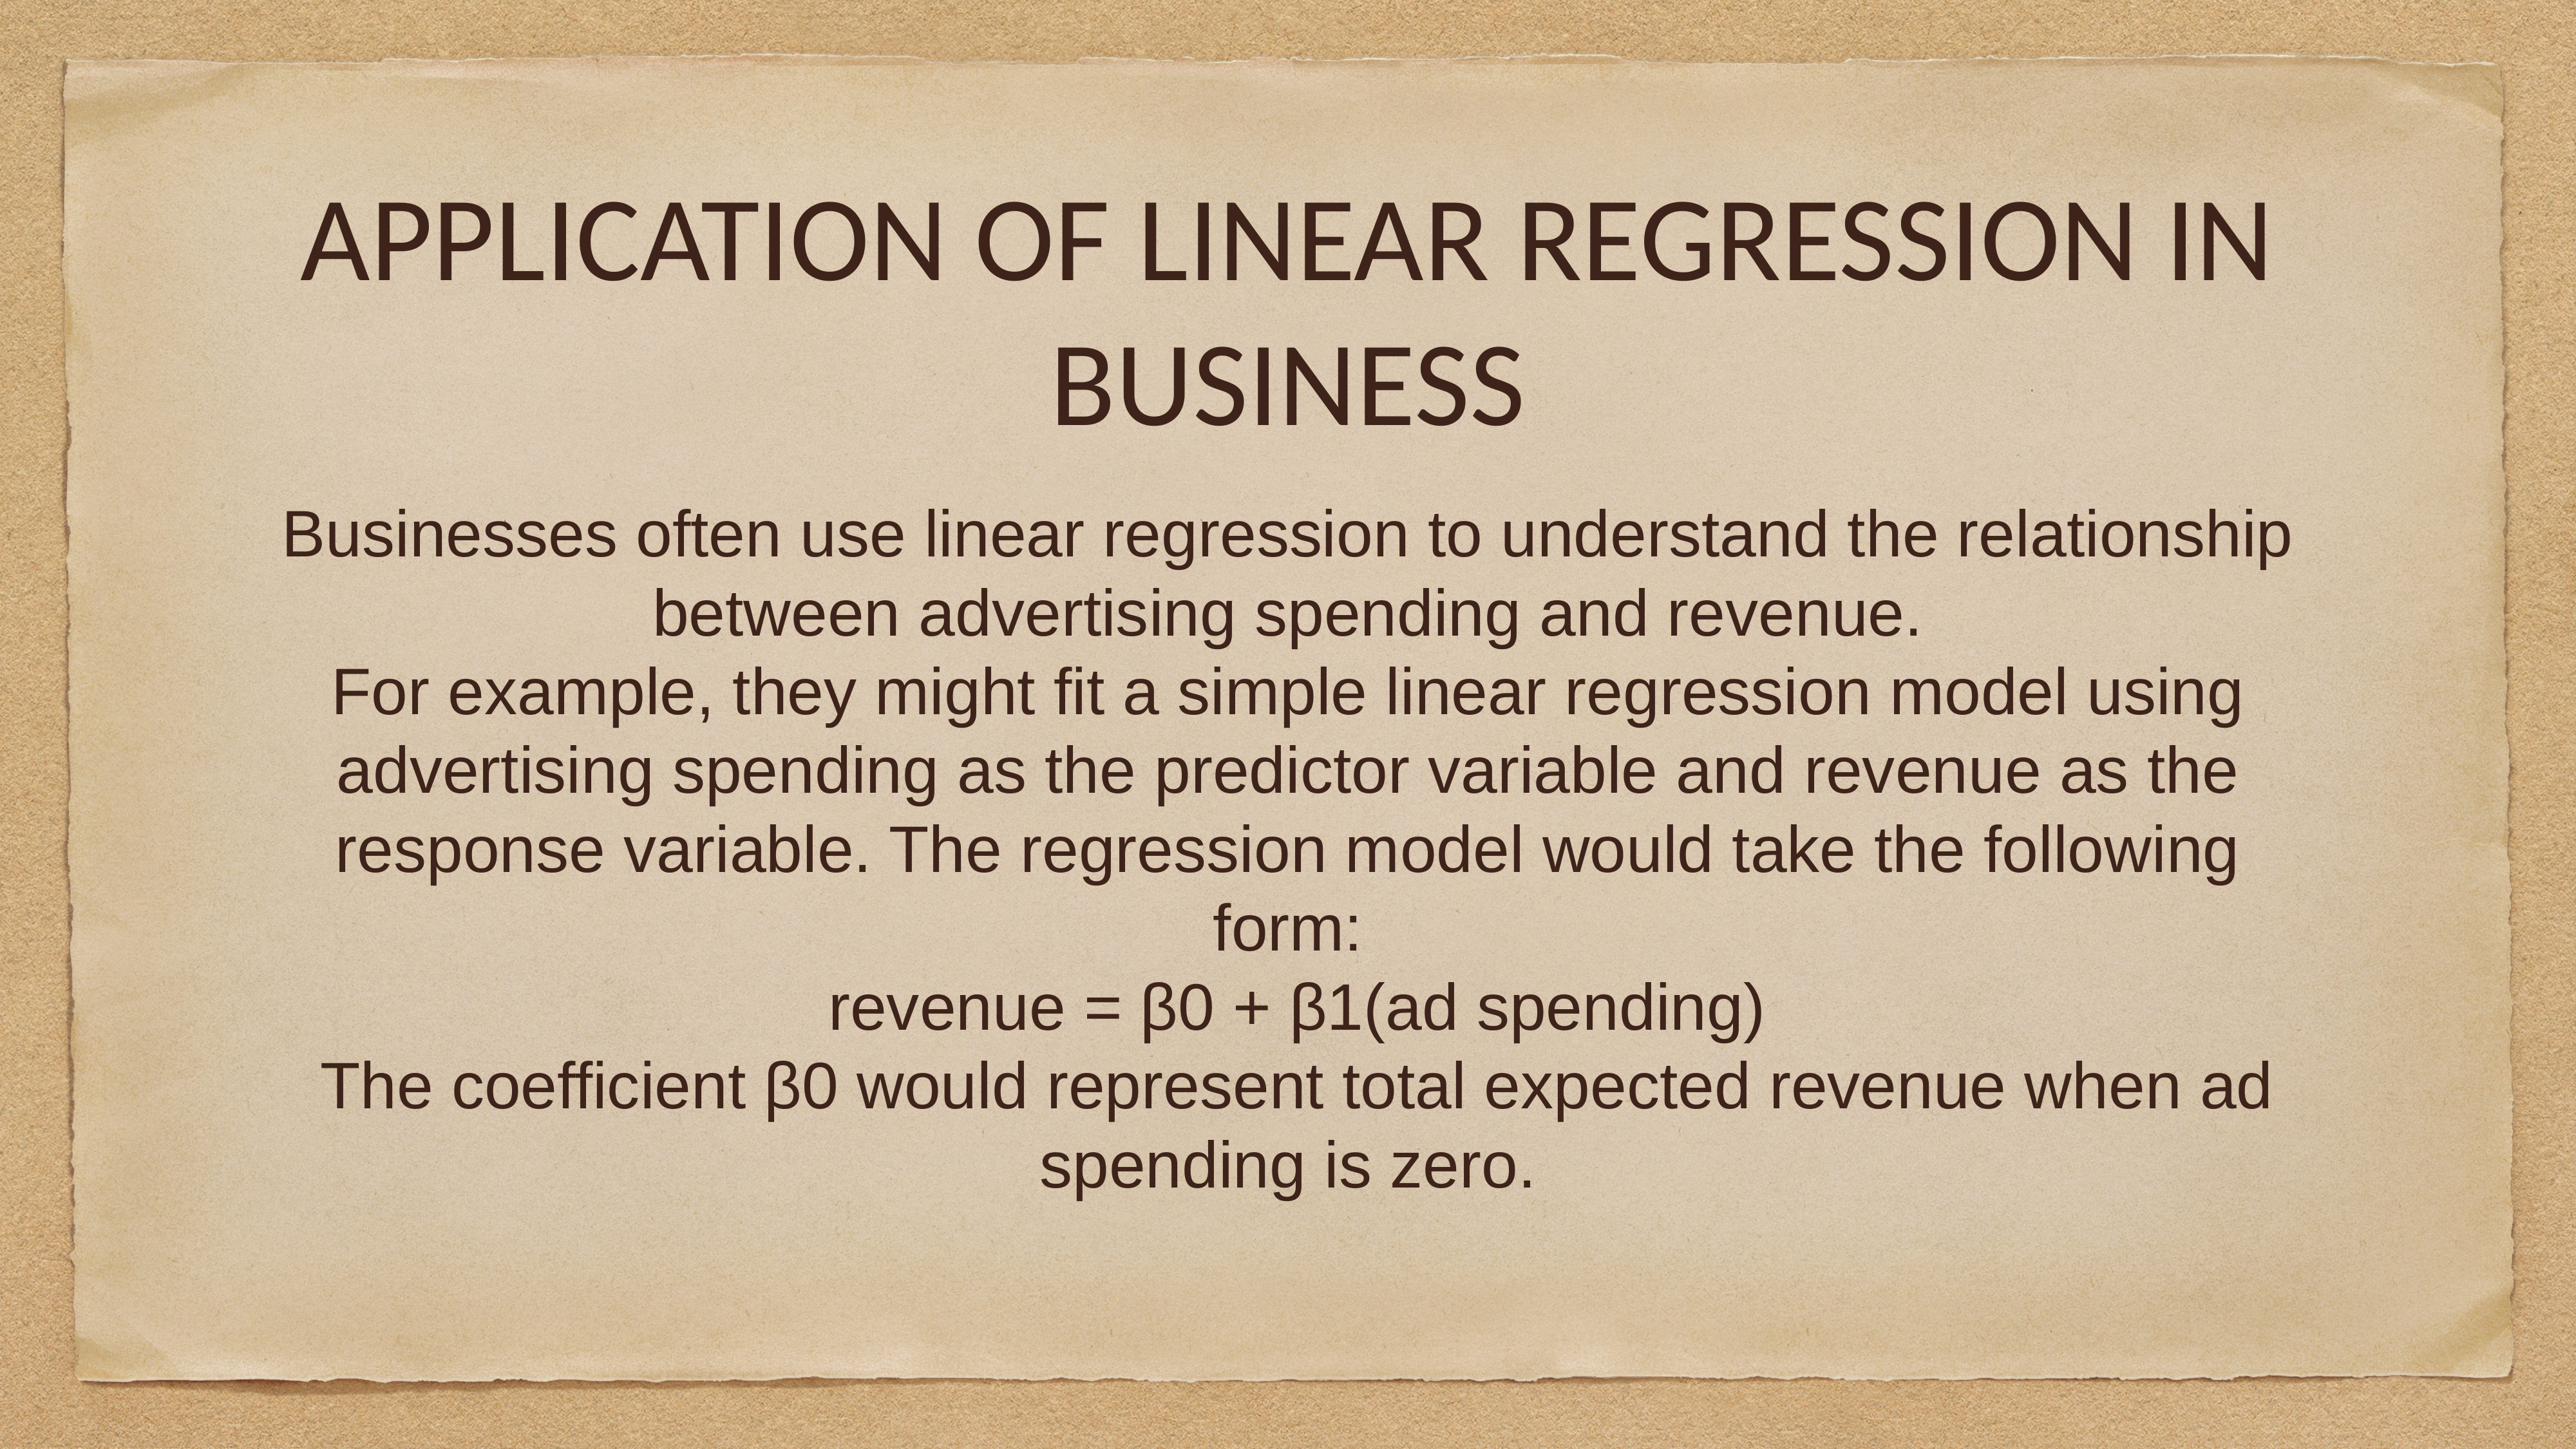

# APPLICATION OF LINEAR REGRESSION IN BUSINESS
Businesses often use linear regression to understand the relationship between advertising spending and revenue.
For example, they might fit a simple linear regression model using advertising spending as the predictor variable and revenue as the response variable. The regression model would take the following form:
 revenue = β0 + β1(ad spending)
 The coefficient β0 would represent total expected revenue when ad spending is zero.